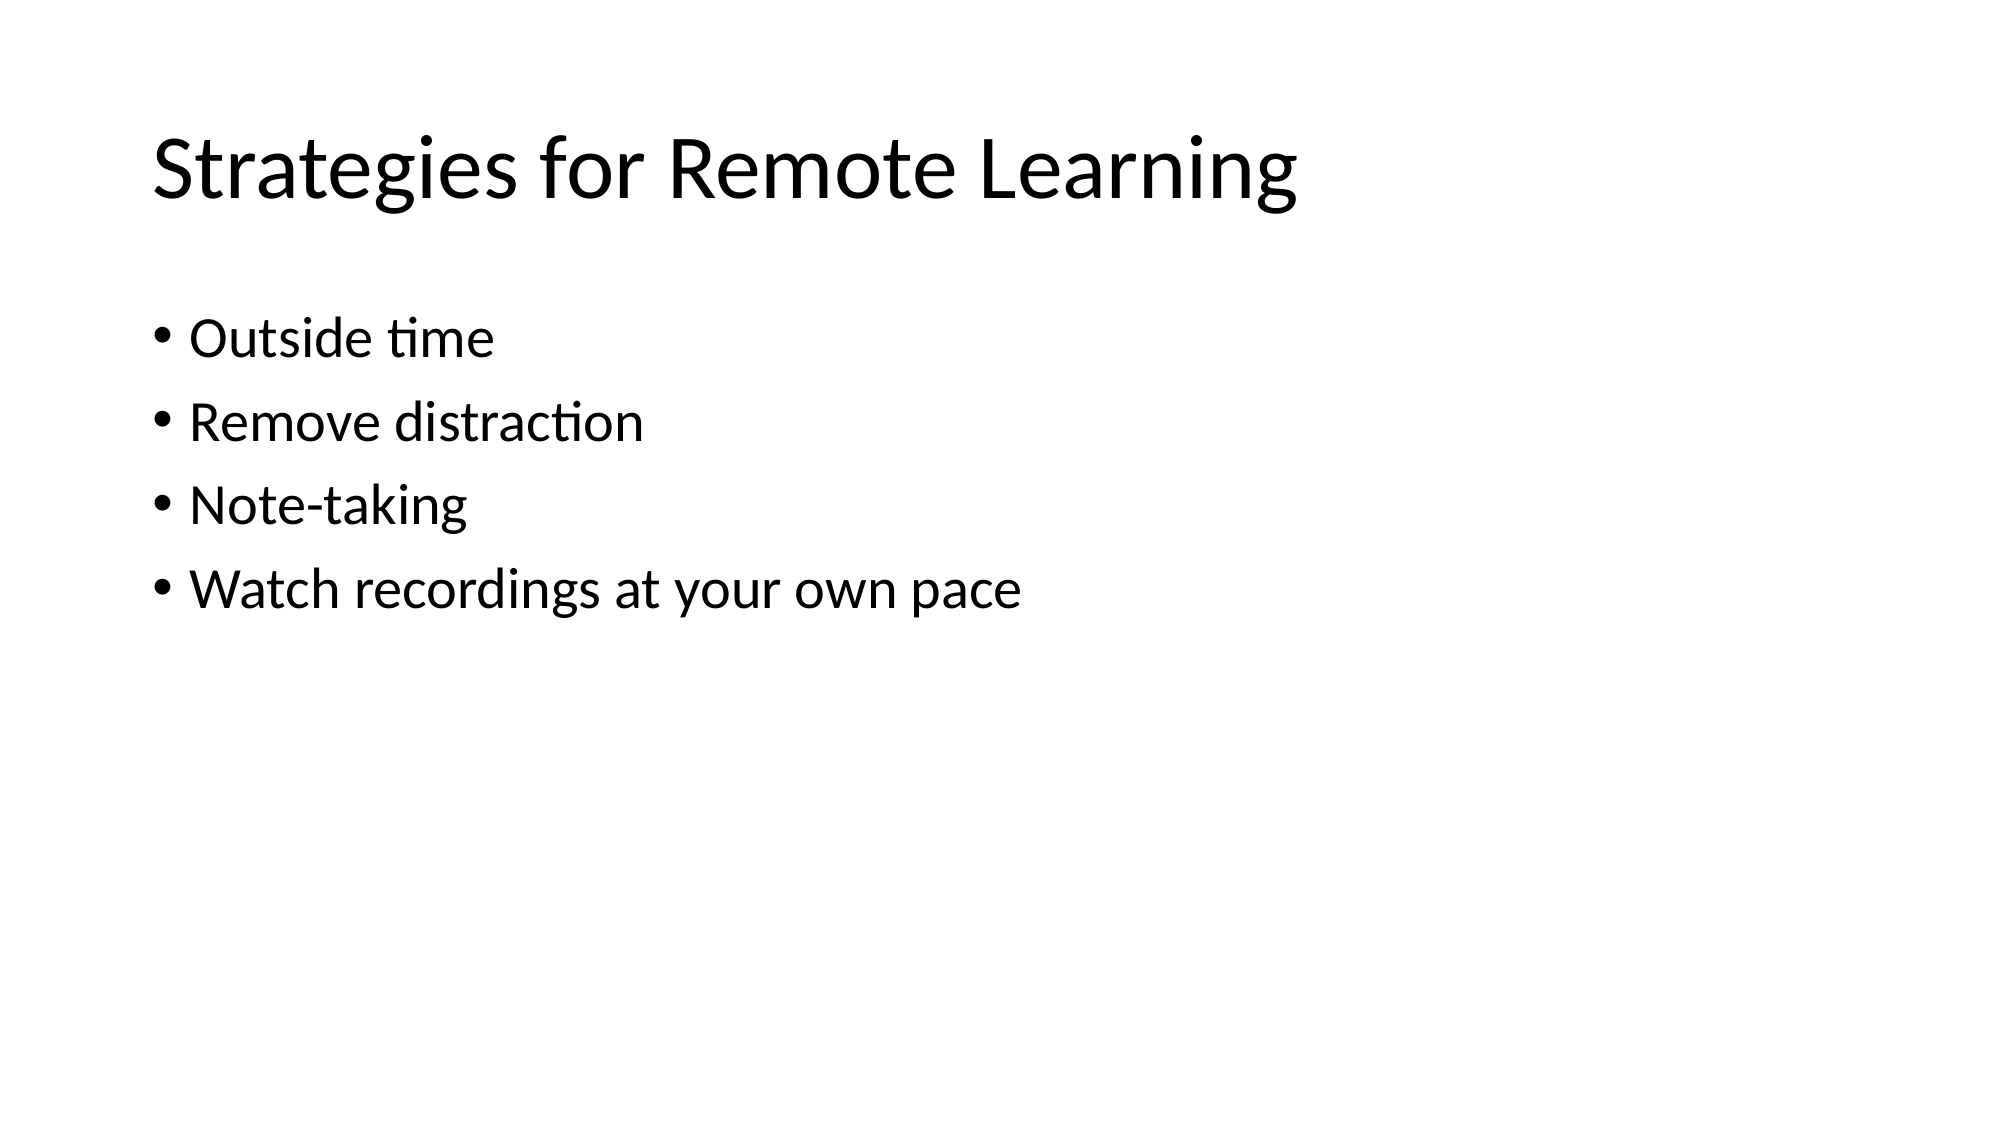

# Strategies for Remote Learning
Outside time
Remove distraction
Note-taking
Watch recordings at your own pace